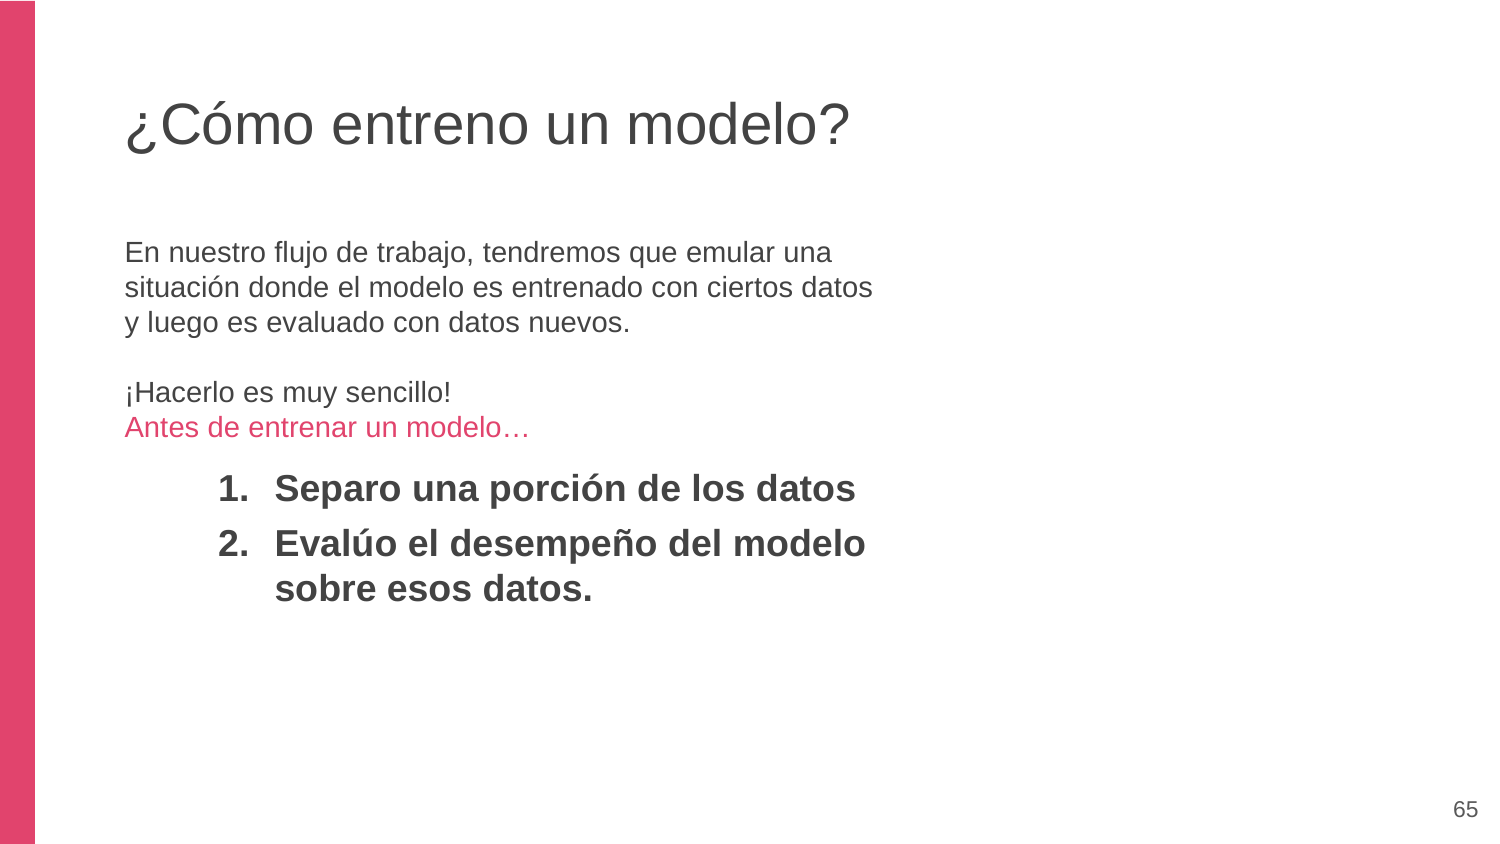

¿Cómo entreno un modelo?

En nuestro flujo de trabajo, tendremos que emular una situación donde el modelo es entrenado con ciertos datos y luego es evaluado con datos nuevos.

¡Hacerlo es muy sencillo!
Antes de entrenar un modelo…
Separo una porción de los datos
Evalúo el desempeño del modelo sobre esos datos.
65